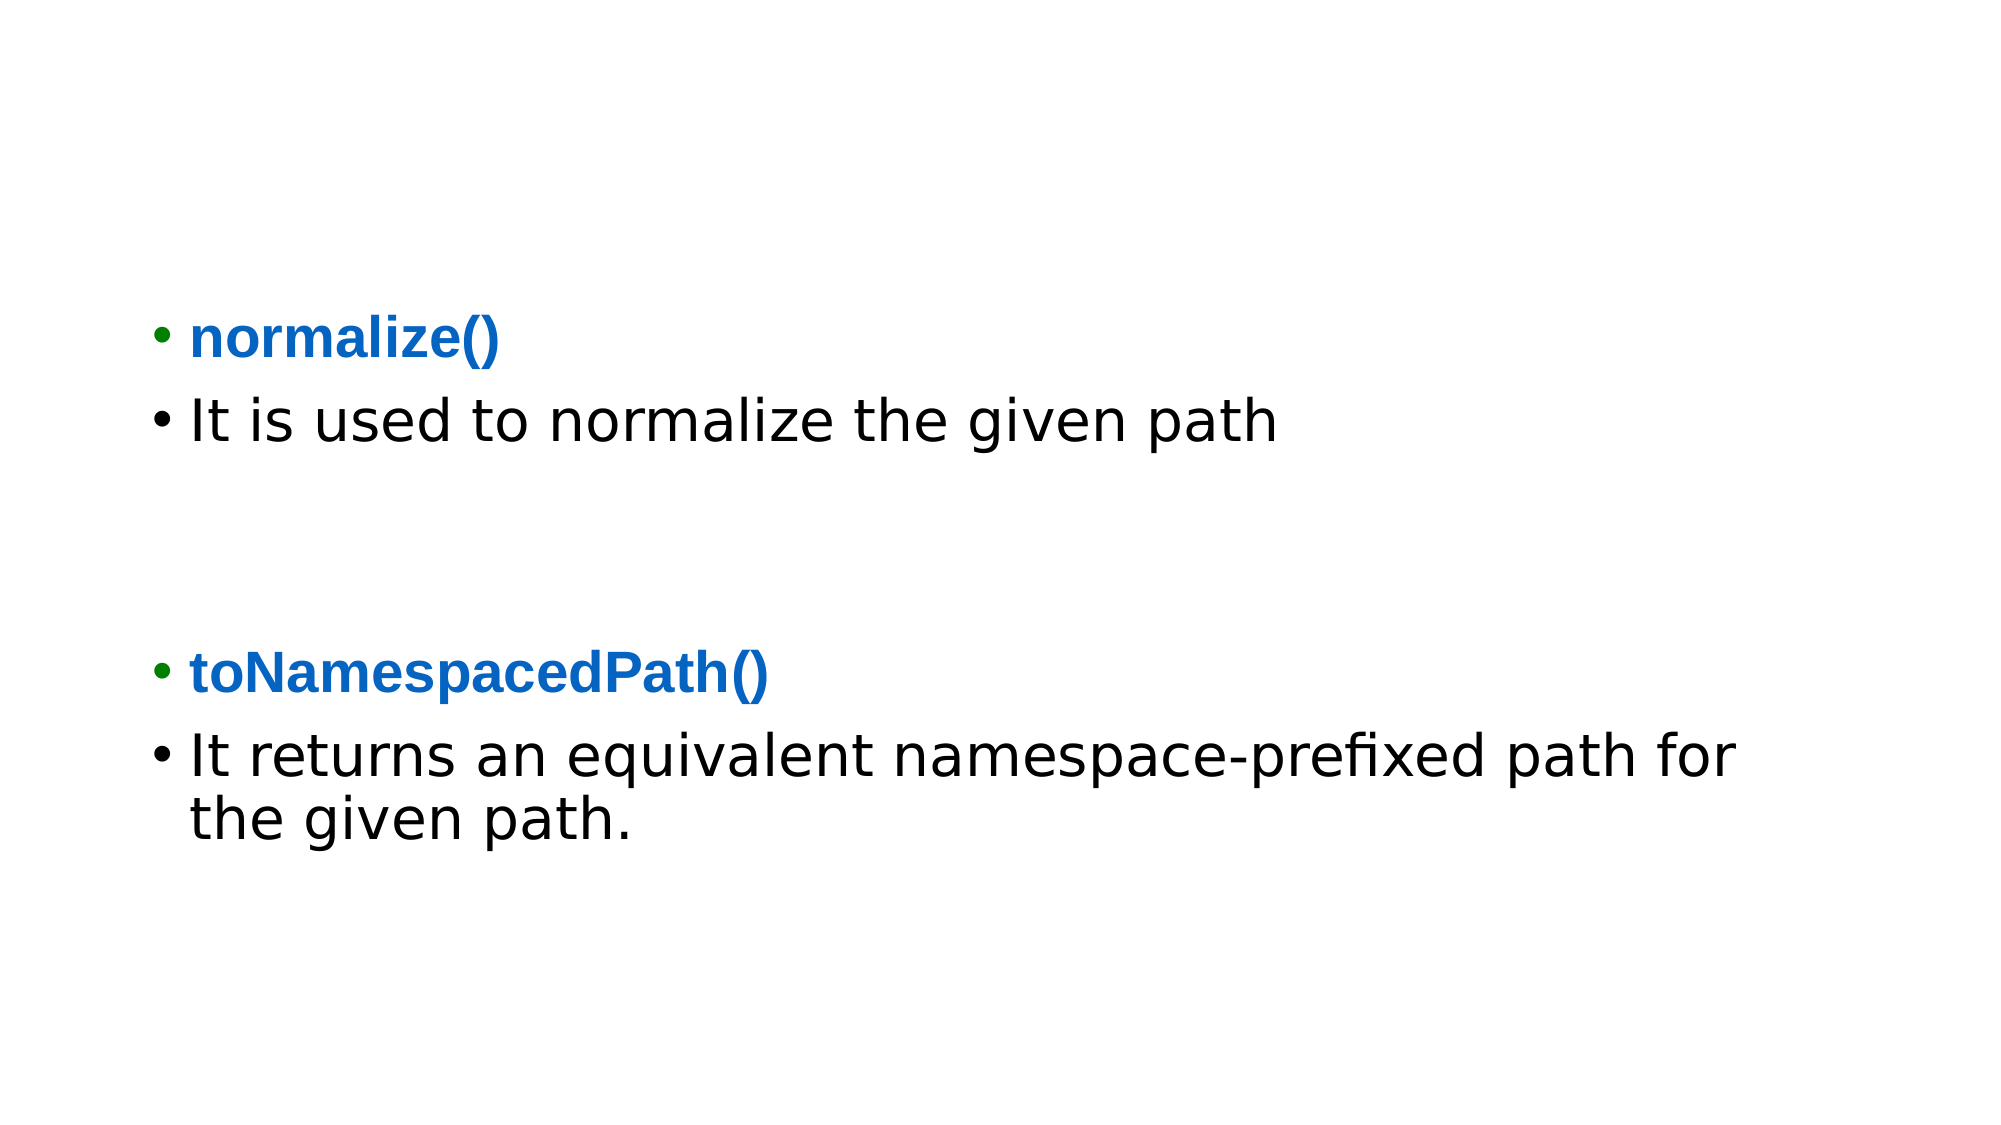

#
normalize()
It is used to normalize the given path

toNamespacedPath()
It returns an equivalent namespace-prefixed path for the given path.